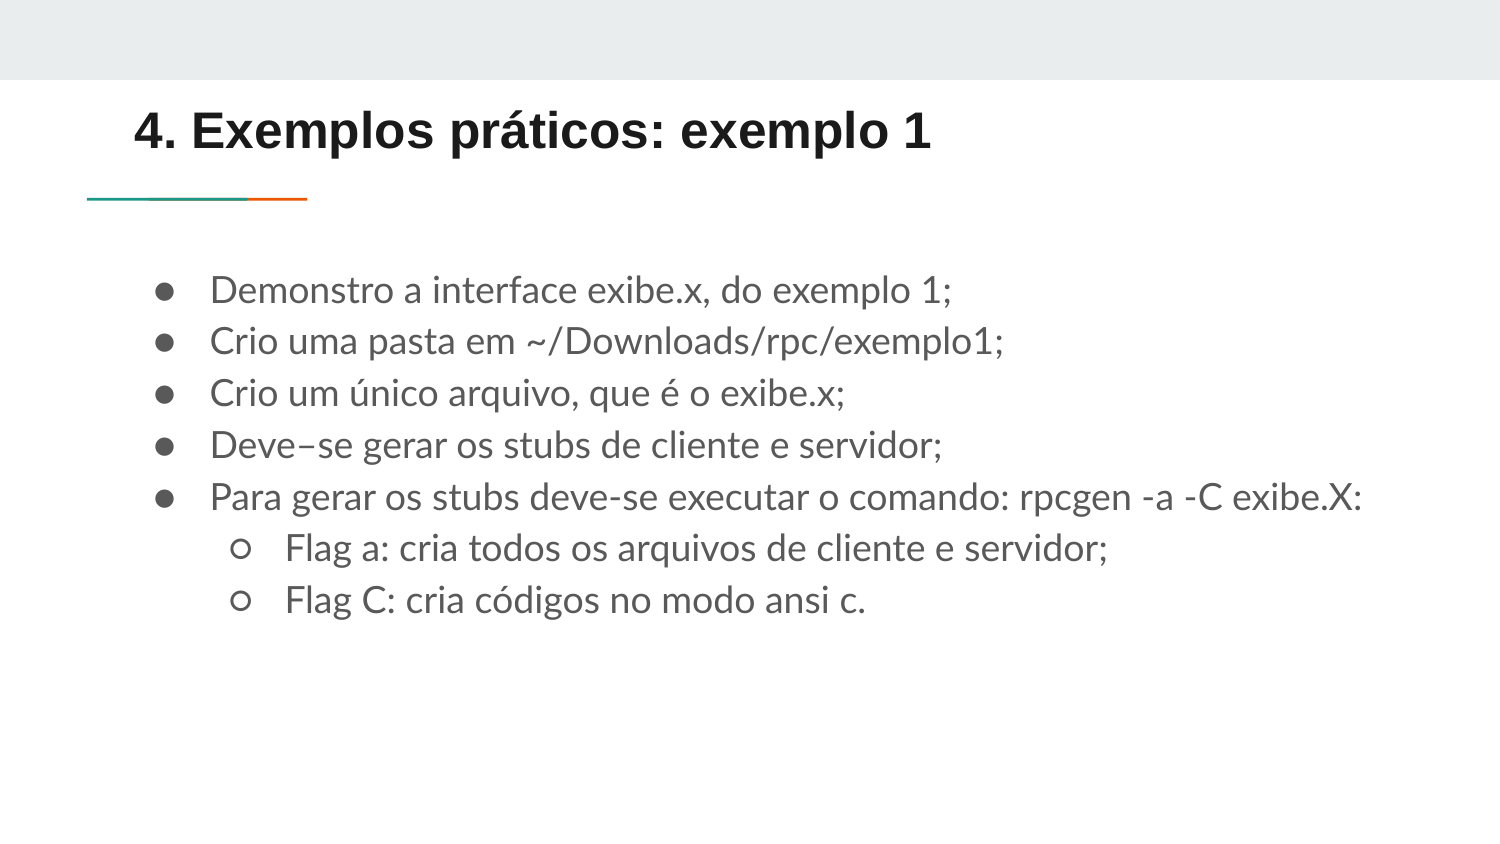

# 4. Exemplos práticos: exemplo 1
Demonstro a interface exibe.x, do exemplo 1;
Crio uma pasta em ~/Downloads/rpc/exemplo1;
Crio um único arquivo, que é o exibe.x;
Deve–se gerar os stubs de cliente e servidor;
Para gerar os stubs deve-se executar o comando: rpcgen -a -C exibe.X:
Flag a: cria todos os arquivos de cliente e servidor;
Flag C: cria códigos no modo ansi c.